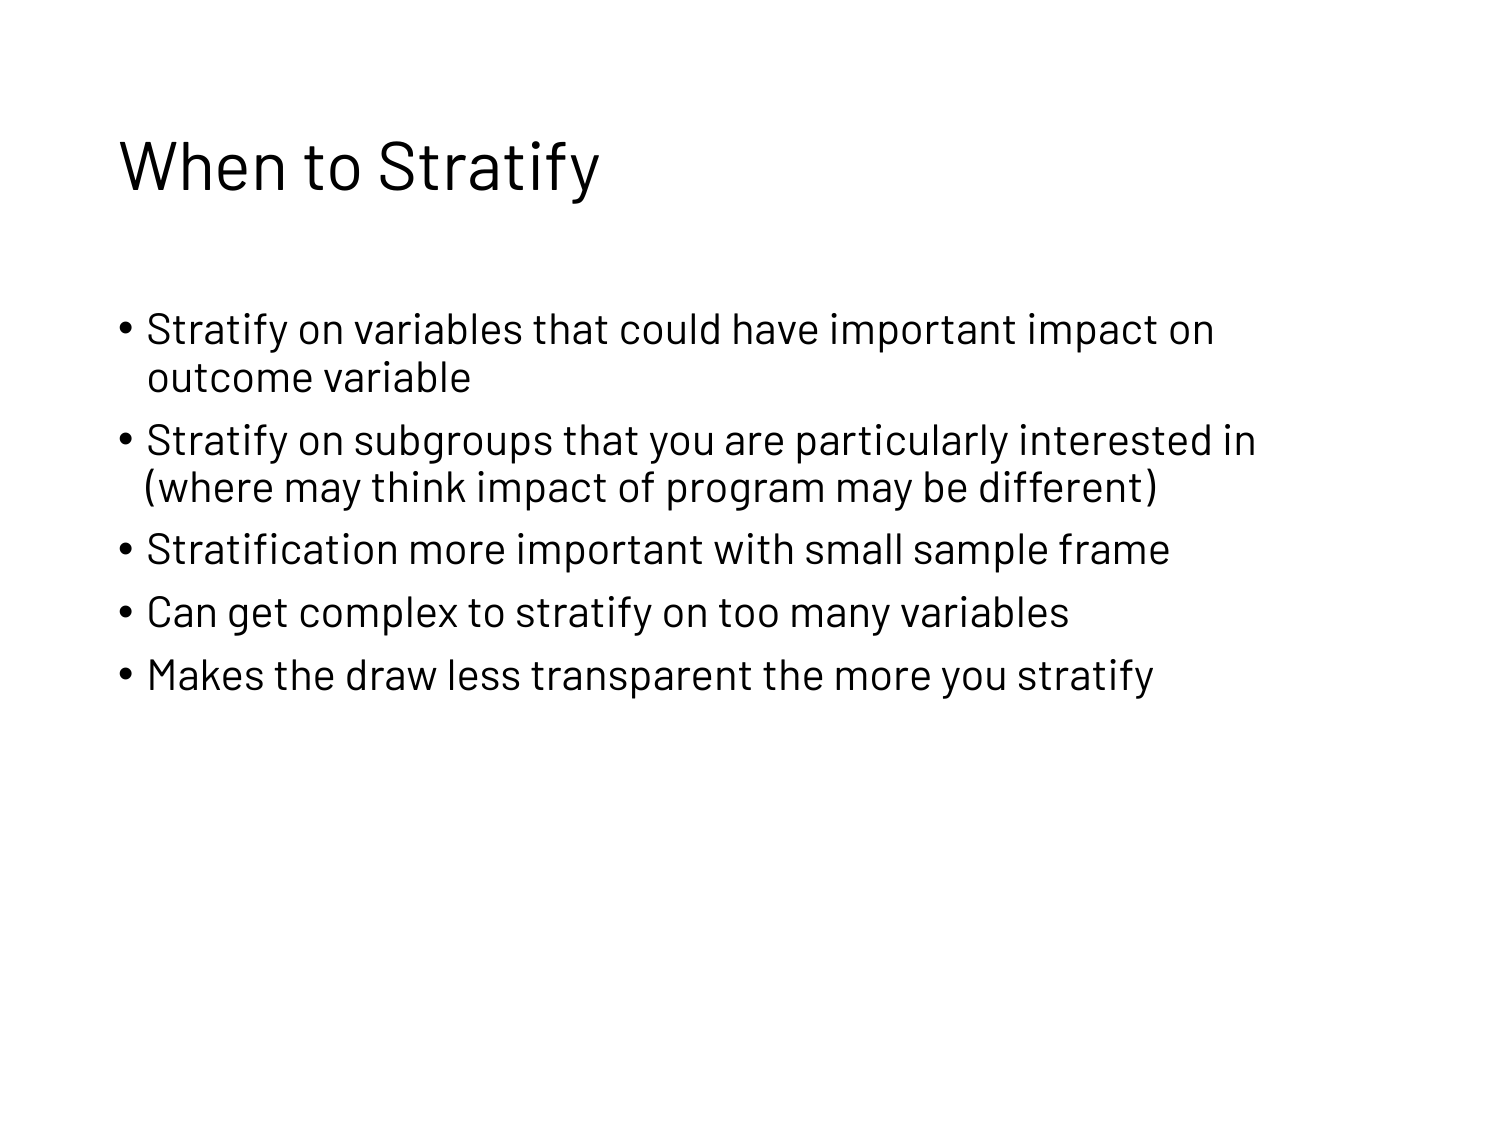

# When to Stratify
Stratify on variables that could have important impact on outcome variable
Stratify on subgroups that you are particularly interested in (where may think impact of program may be different)
Stratification more important with small sample frame
Can get complex to stratify on too many variables
Makes the draw less transparent the more you stratify